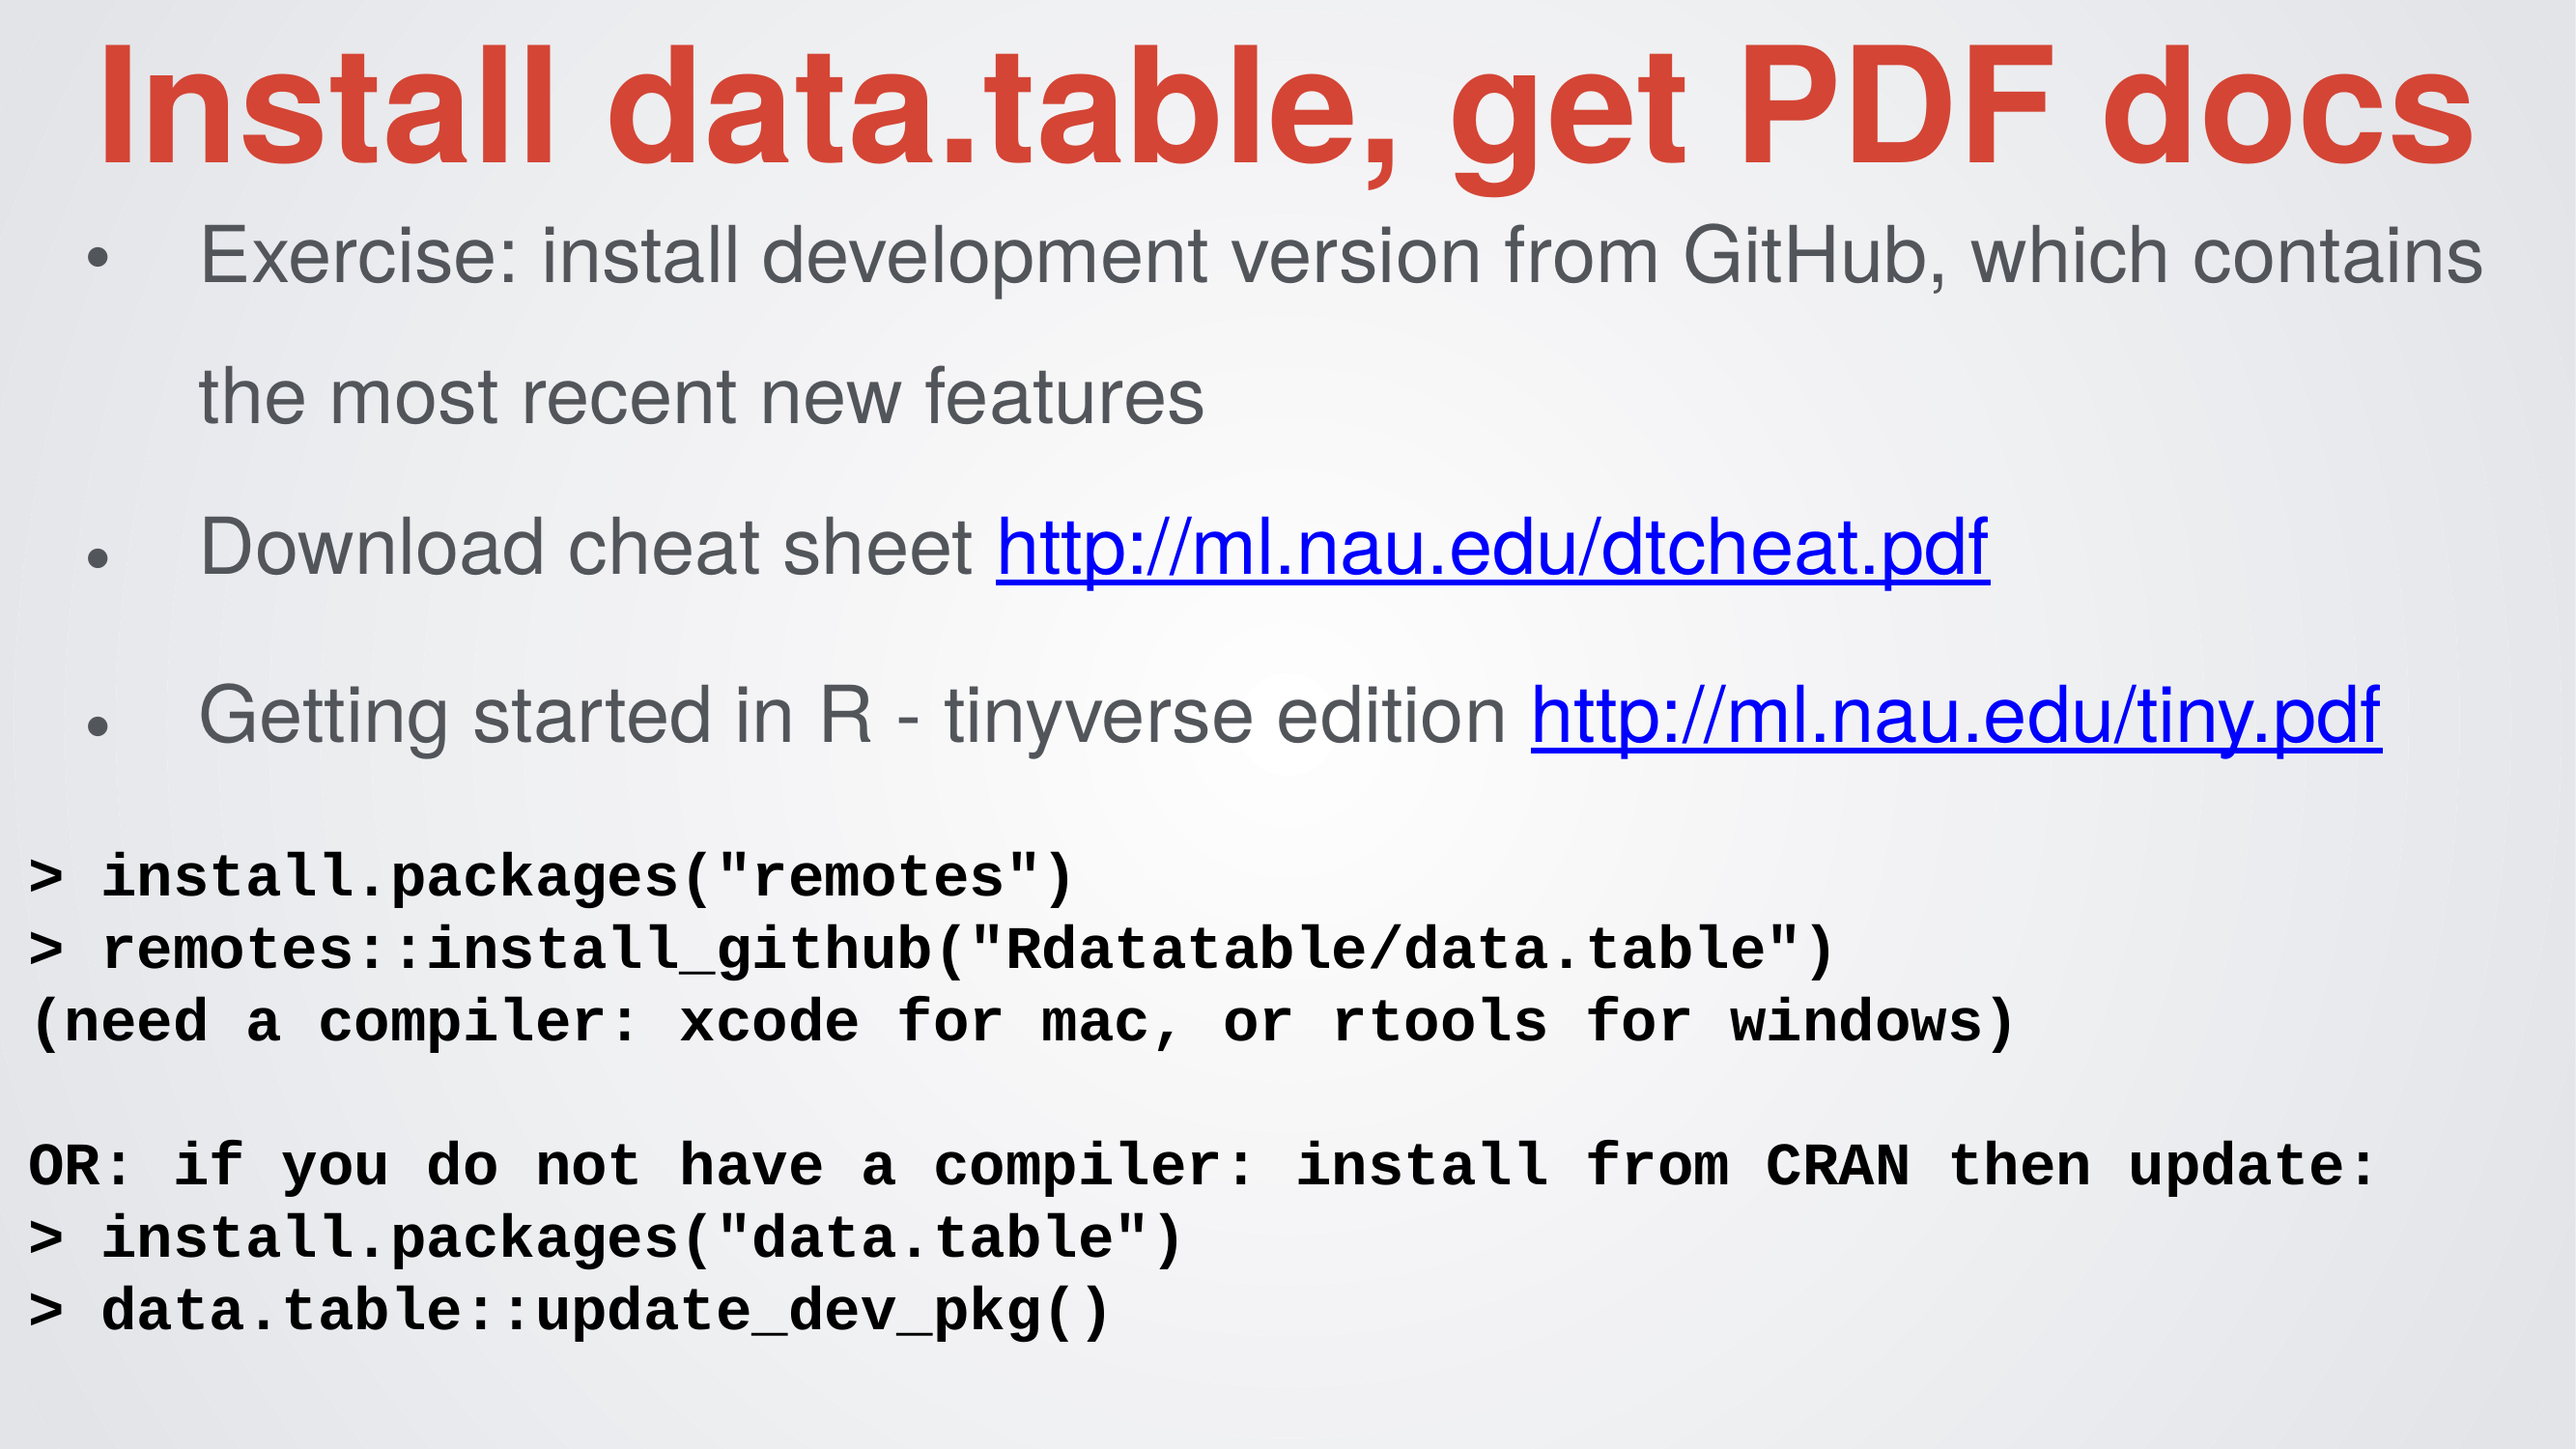

Install data.table, get PDF docs
Exercise: install development version from GitHub, which contains the most recent new features
Download cheat sheet http://ml.nau.edu/dtcheat.pdf
Getting started in R - tinyverse edition http://ml.nau.edu/tiny.pdf
> install.packages("remotes")
> remotes::install_github("Rdatatable/data.table")
(need a compiler: xcode for mac, or rtools for windows)

OR: if you do not have a compiler: install from CRAN then update:
> install.packages("data.table")
> data.table::update_dev_pkg()